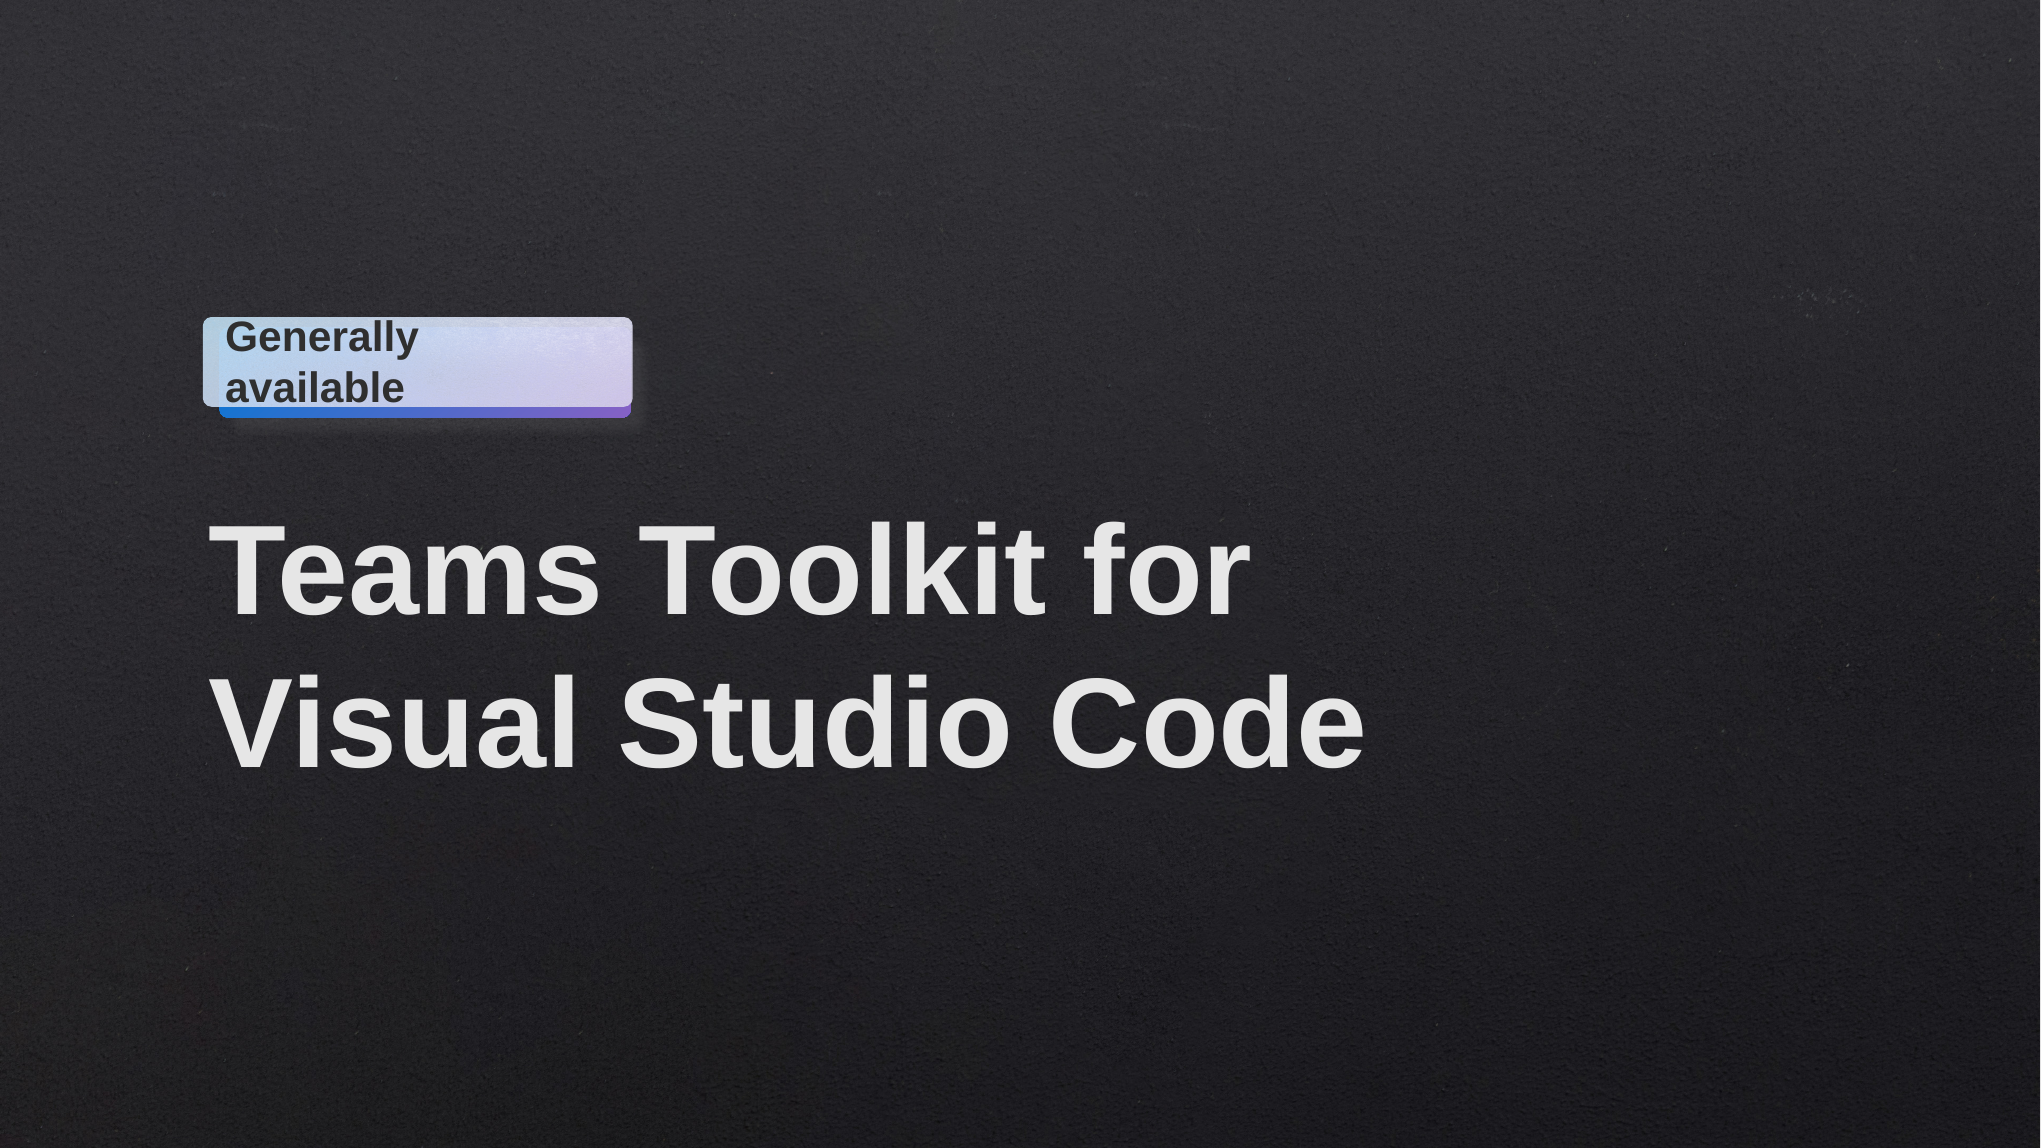

Generally available

Teams Toolkit for Visual Studio Code